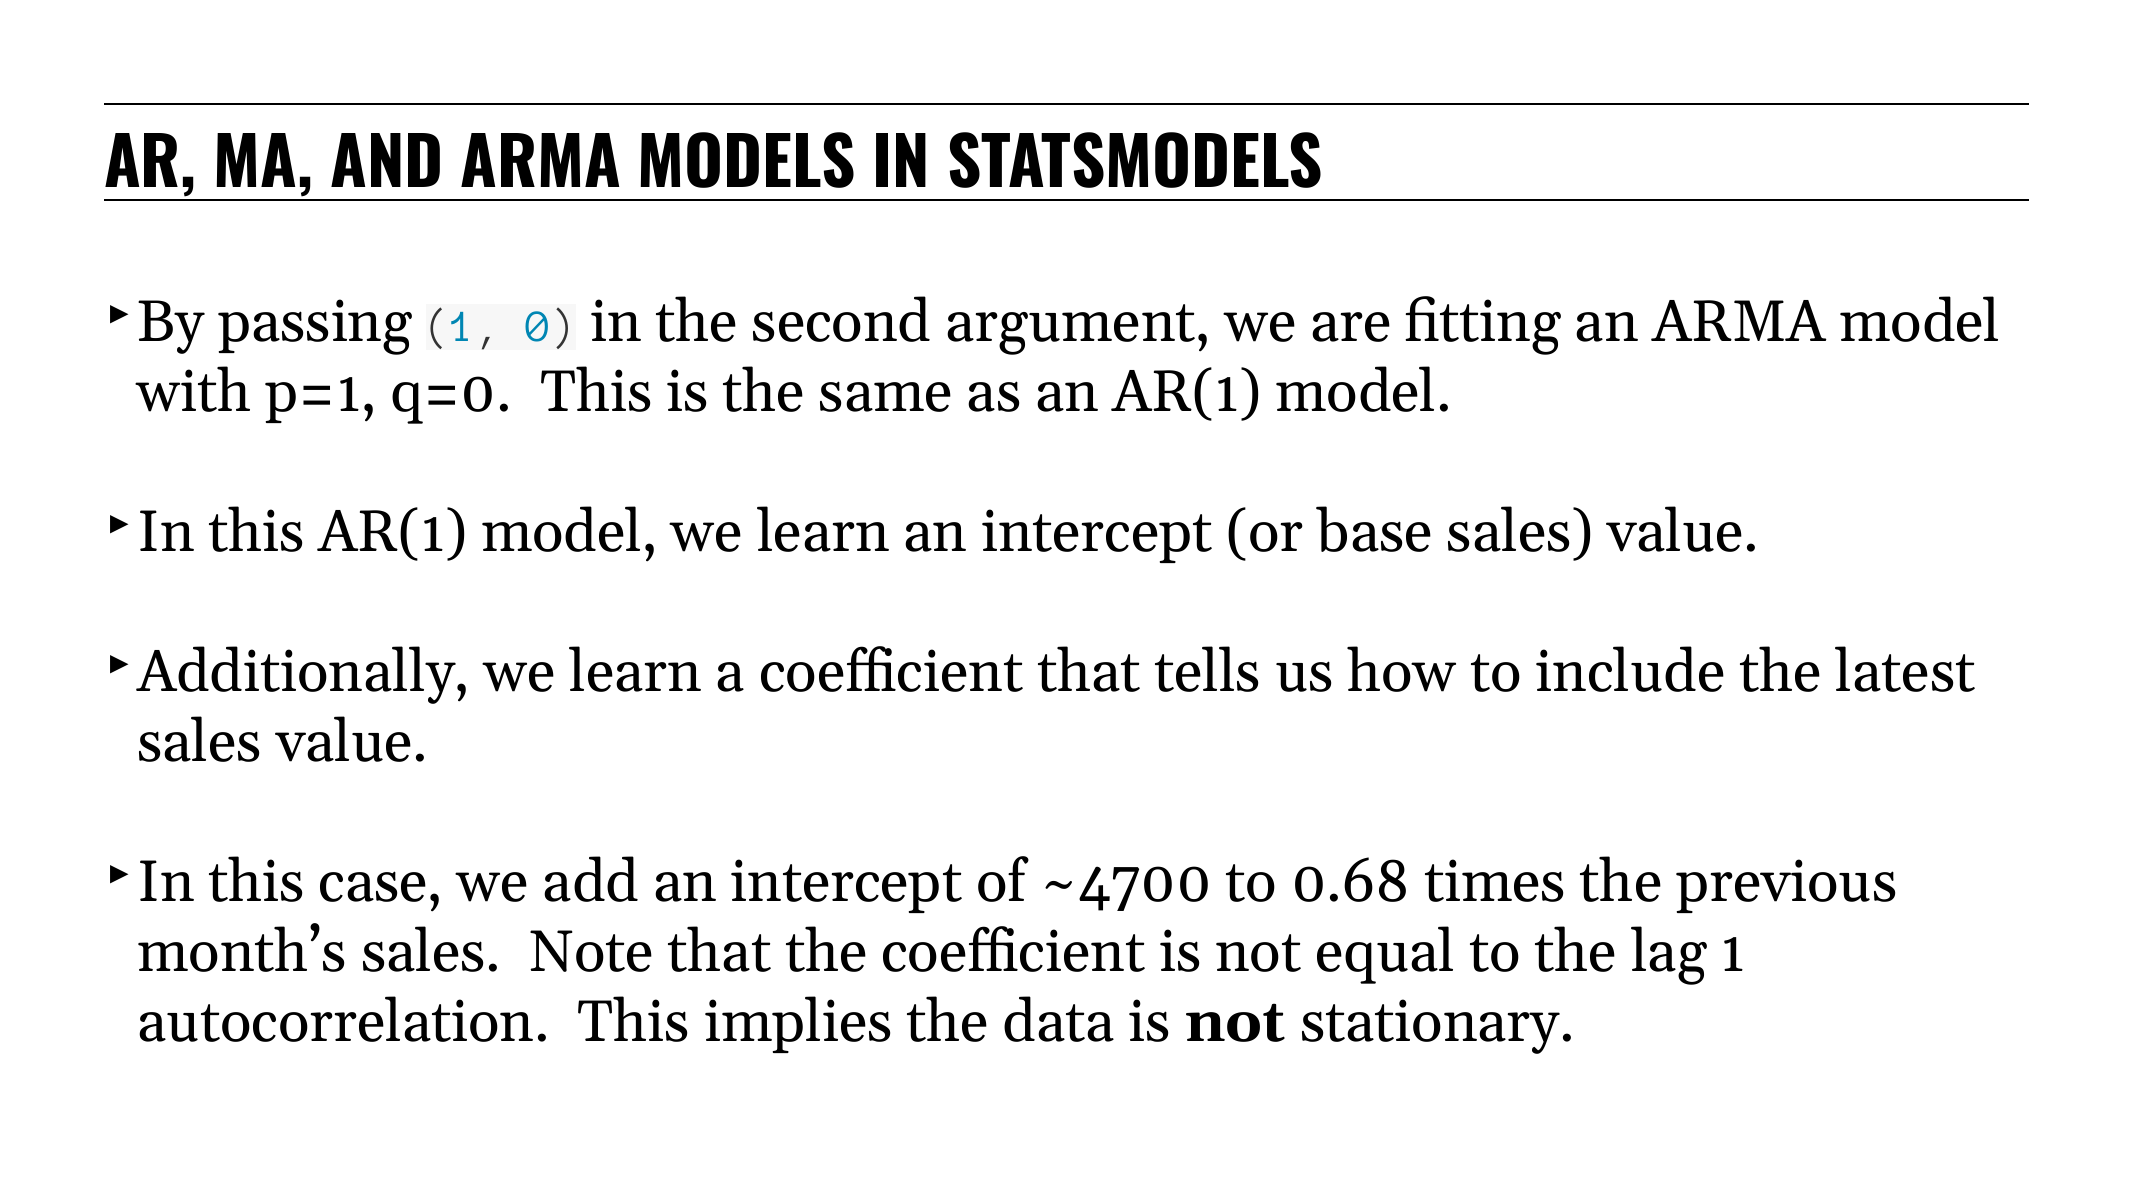

AR, MA, AND ARMA MODELS IN STATSMODELS

By passing (1, 0) in the second argument, we are fitting an ARMA model with p=1, q=0.  This is the same as an AR(1) model.

In this AR(1) model, we learn an intercept (or base sales) value.

Additionally, we learn a coefficient that tells us how to include the latest sales value.

In this case, we add an intercept of ~4700 to 0.68 times the previous month’s sales.  Note that the coefficient is not equal to the lag 1 autocorrelation.  This implies the data is not stationary.